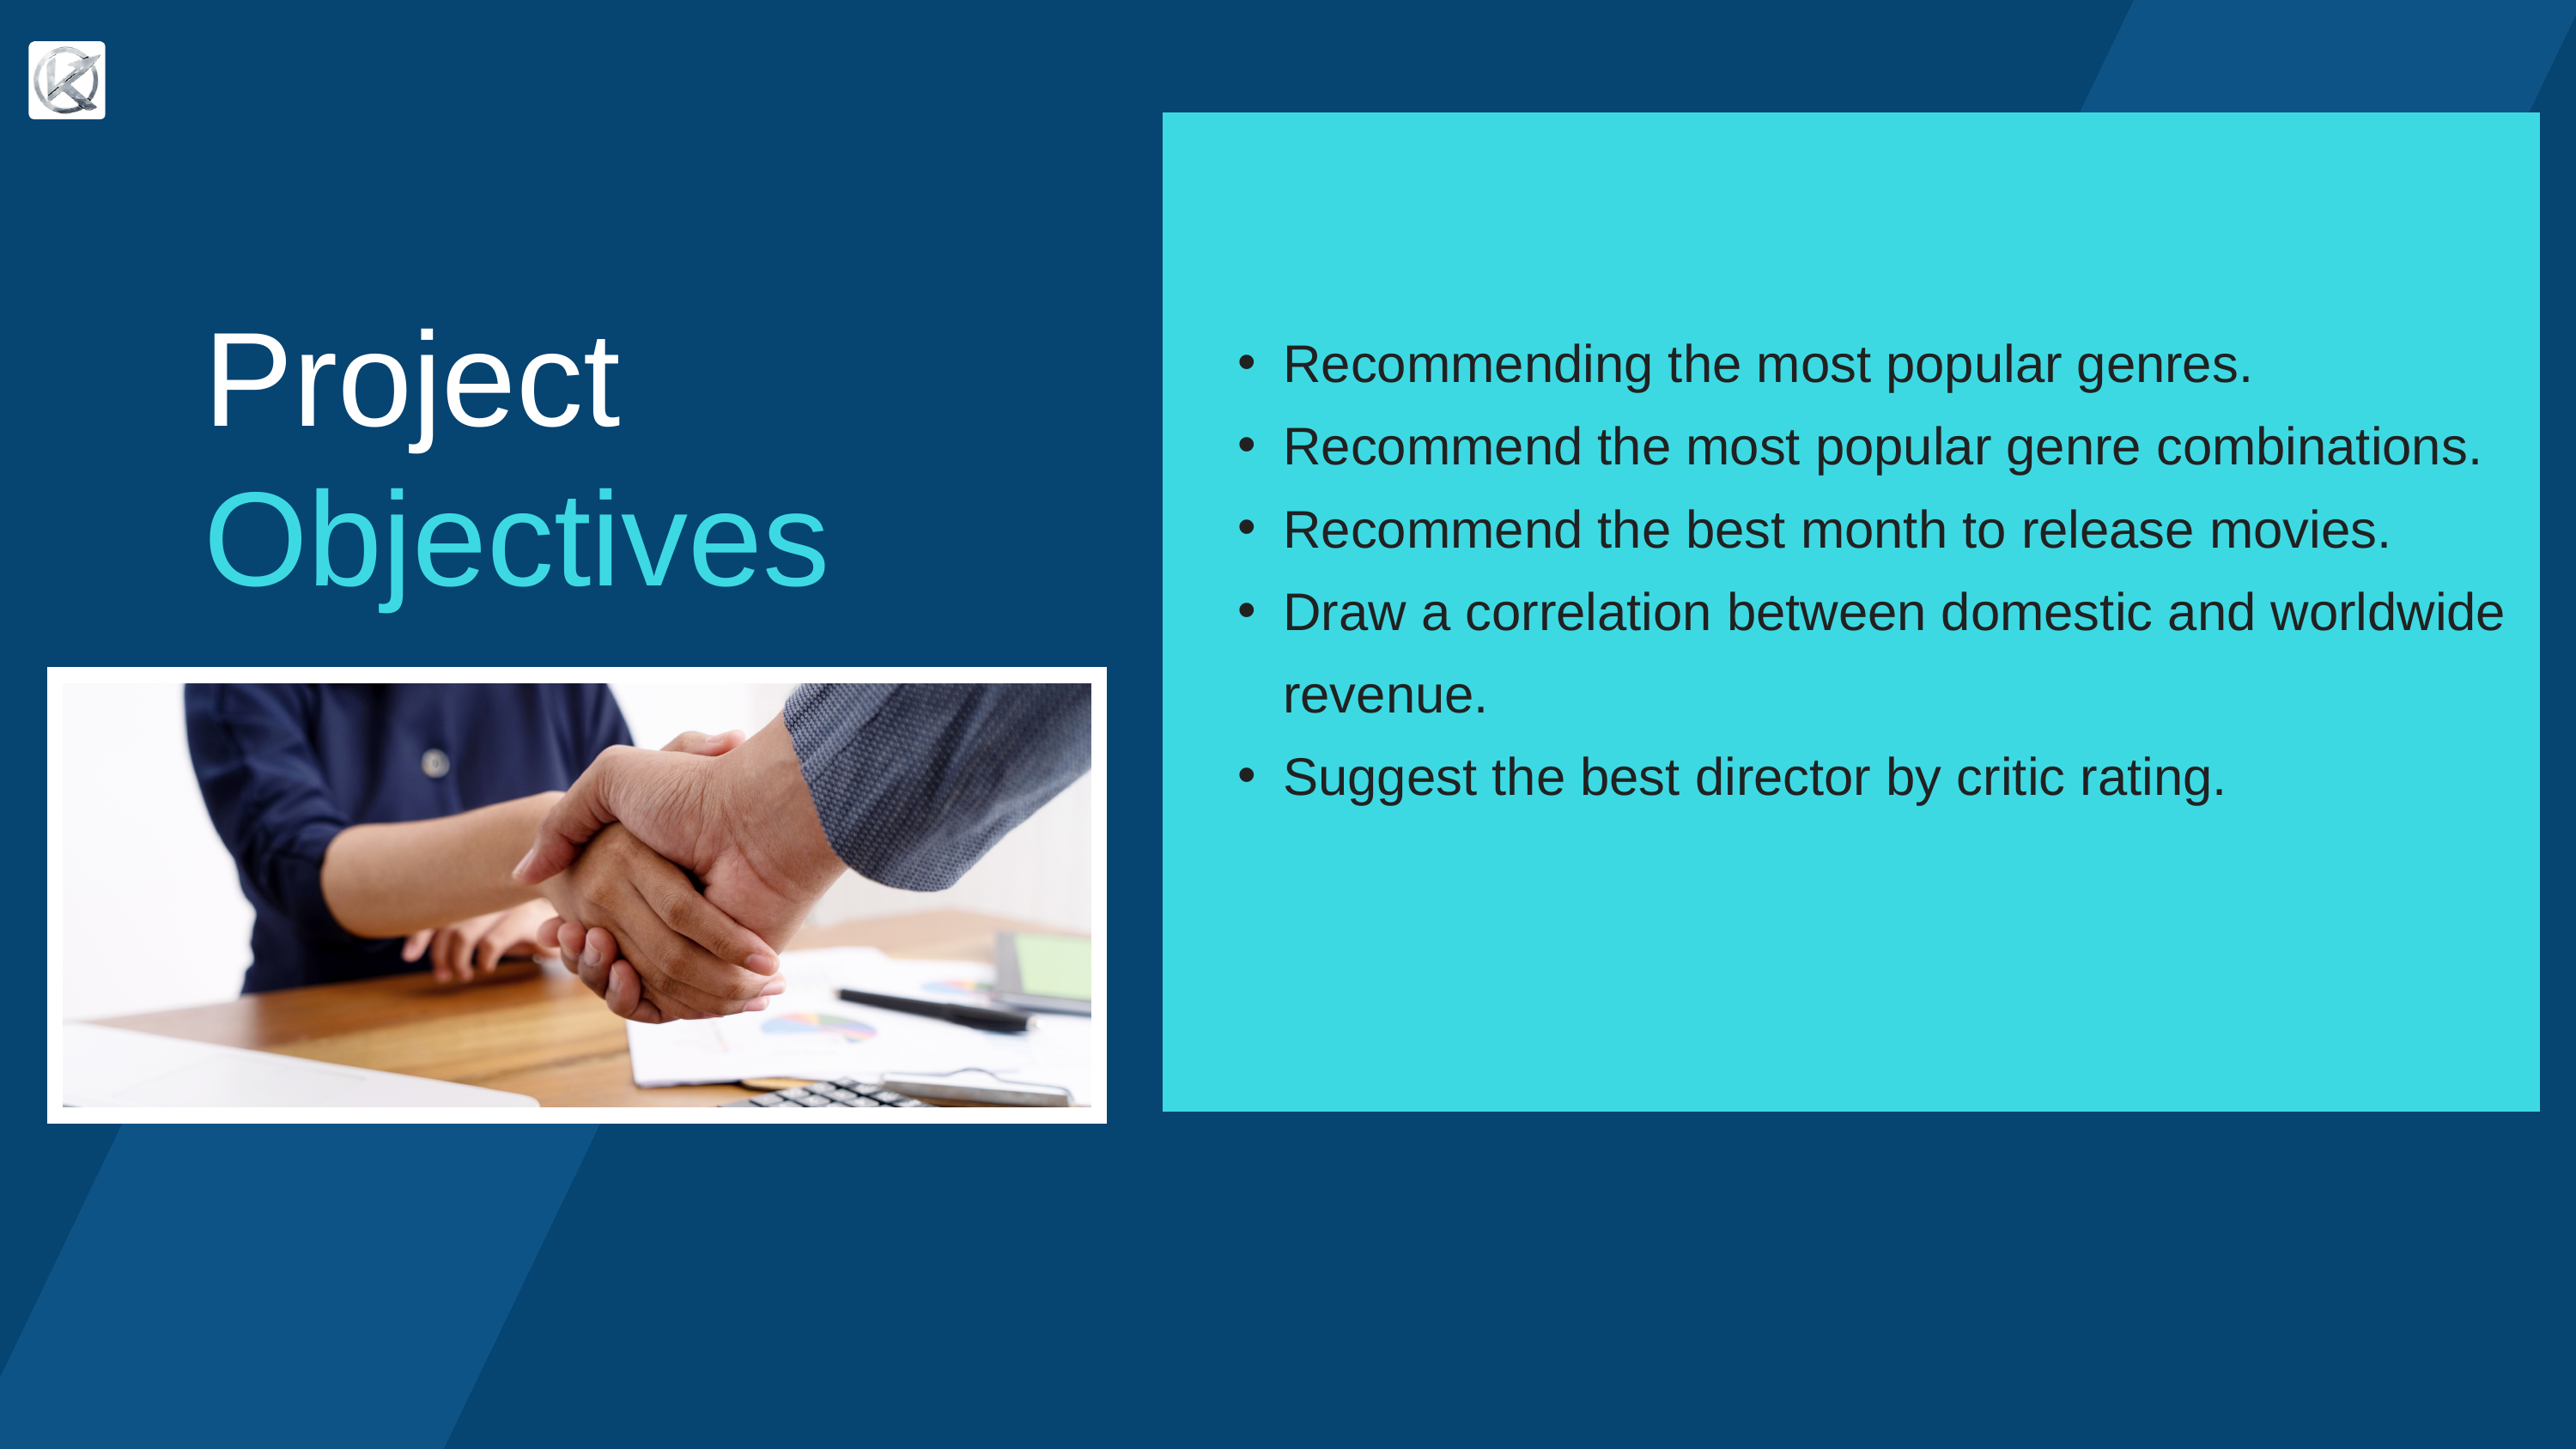

Project
Recommending the most popular genres.
Recommend the most popular genre combinations.
Recommend the best month to release movies.
Draw a correlation between domestic and worldwide revenue.
Suggest the best director by critic rating.
Objectives